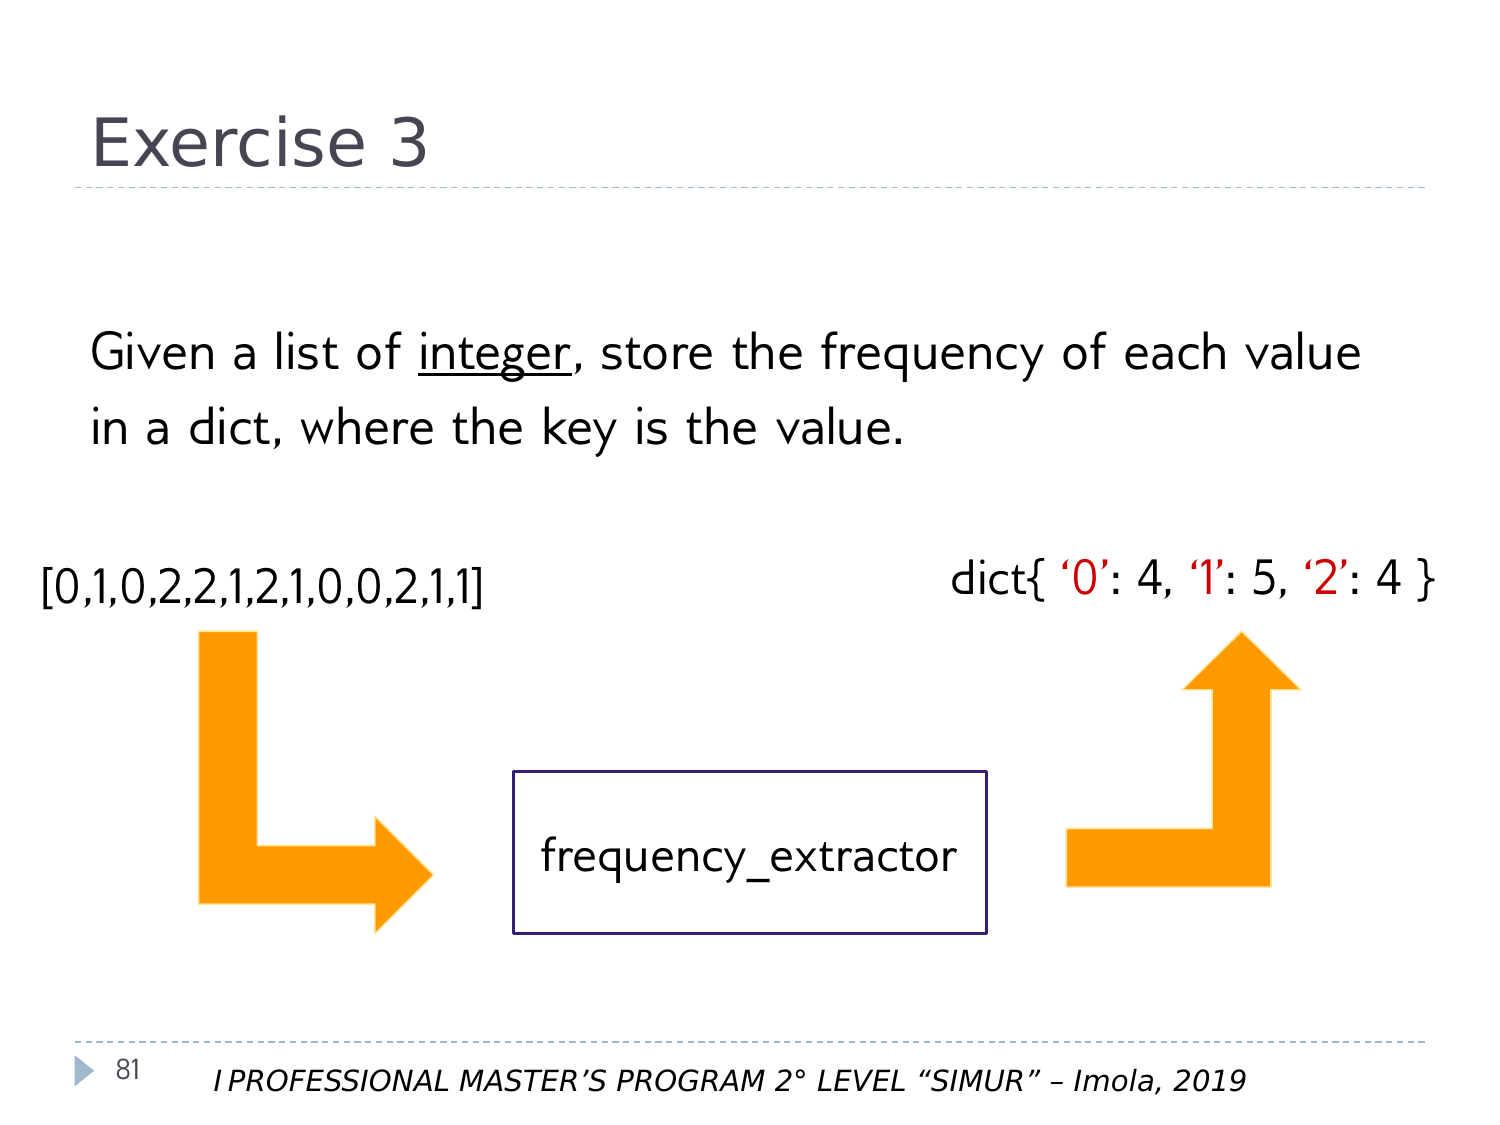

# Exercise 3

Given a list of integer, store the frequency of each value in a dict, where the key is the value.

[0,1,0,2,2,1,2,1,0,0,2,1,1]
dict{ ‘0’: 4, ‘1’: 5, ‘2’: 4 }

frequency_extractor
81
I PROFESSIONAL MASTER’S PROGRAM 2° LEVEL “SIMUR” – Imola, 2019